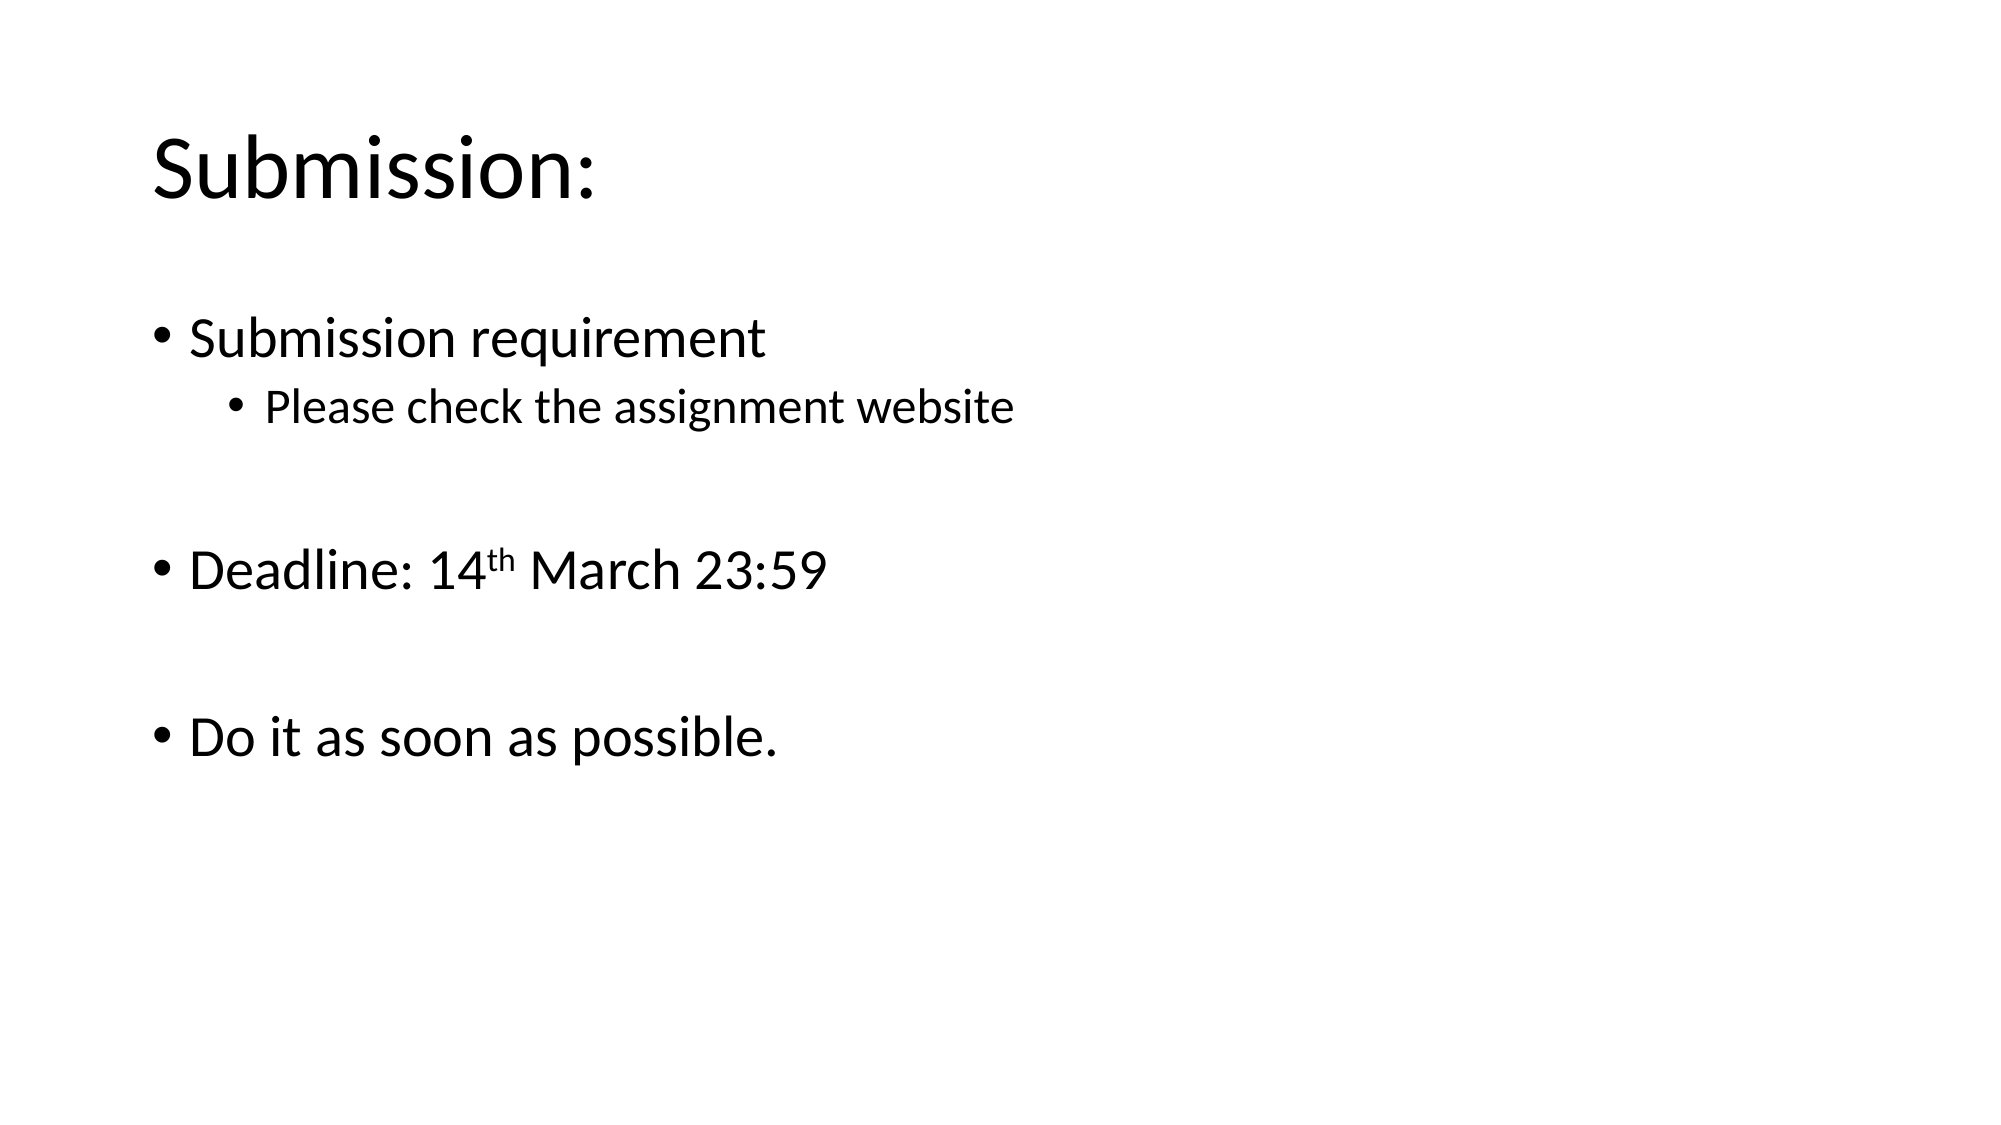

# Submission:
Submission requirement
Please check the assignment website

Deadline: 14th March 23:59

Do it as soon as possible.